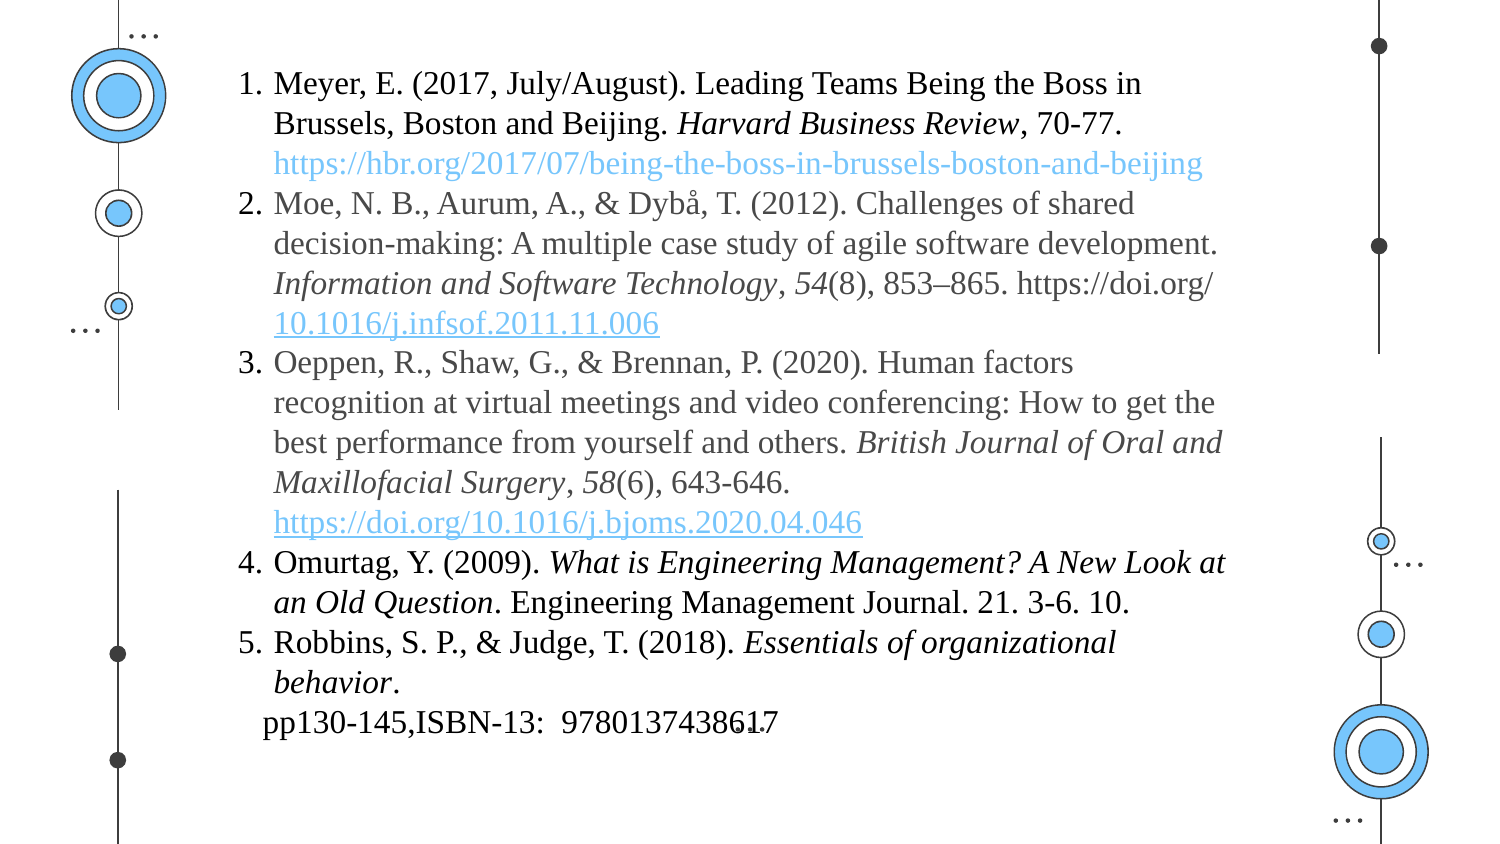

Meyer, E. (2017, July/August). Leading Teams Being the Boss in Brussels, Boston and Beijing. Harvard Business Review, 70-77. https://hbr.org/2017/07/being-the-boss-in-brussels-boston-and-beijing
Moe, N. B., Aurum, A., & Dybå, T. (2012). Challenges of shared decision-making: A multiple case study of agile software development. Information and Software Technology, 54(8), 853–865. https://doi.org/10.1016/j.infsof.2011.11.006
Oeppen, R., Shaw, G., & Brennan, P. (2020). Human factors recognition at virtual meetings and video conferencing: How to get the best performance from yourself and others. British Journal of Oral and Maxillofacial Surgery, 58(6), 643-646. https://doi.org/10.1016/j.bjoms.2020.04.046
Omurtag, Y. (2009). What is Engineering Management? A New Look at an Old Question. Engineering Management Journal. 21. 3-6. 10.
Robbins, S. P., & Judge, T. (2018). Essentials of organizational behavior.
   pp130-145,ISBN-13:  9780137438617